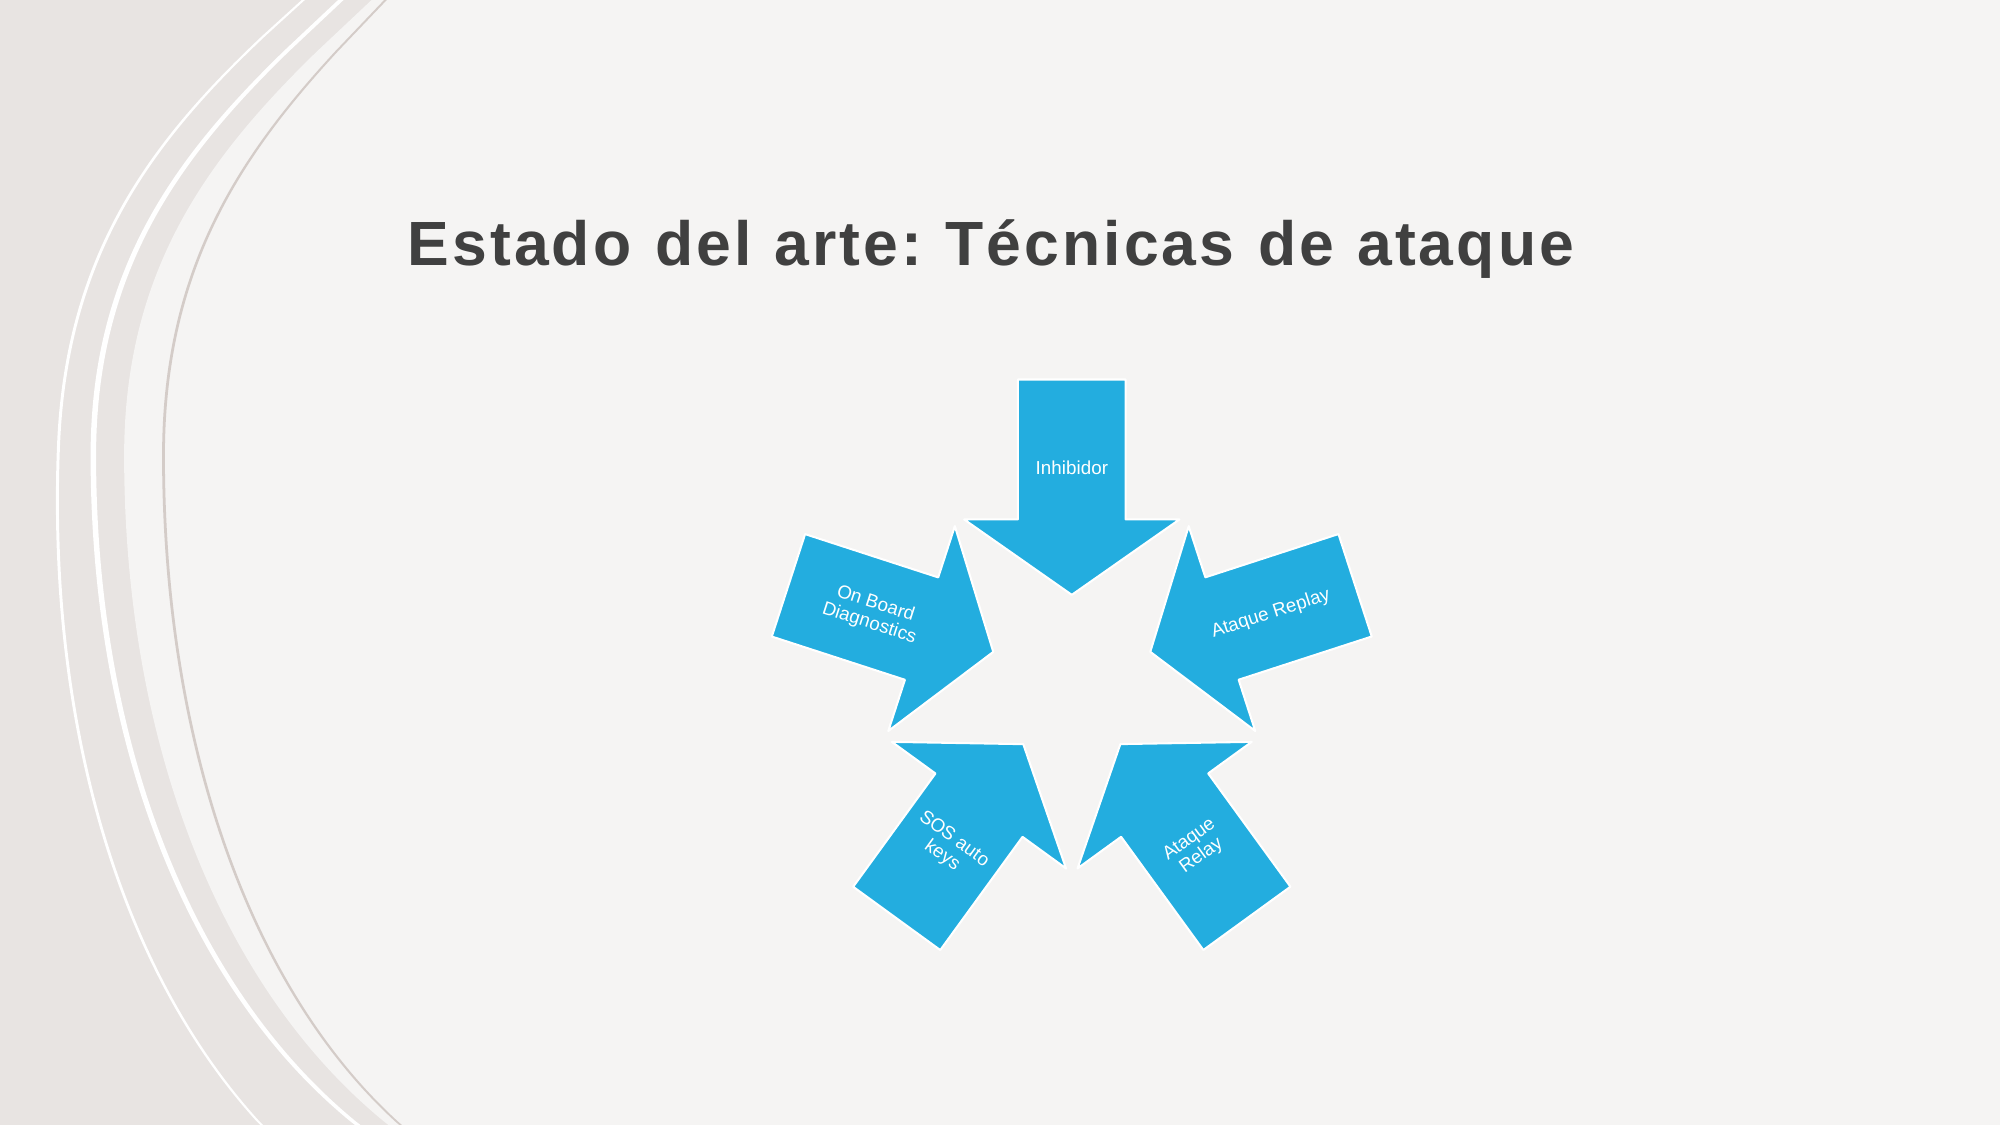

# Estado del arte: Técnicas de ataque
Inhibidor
Ataque Replay
Ataque Relay
SOS auto keys
On Board Diagnostics